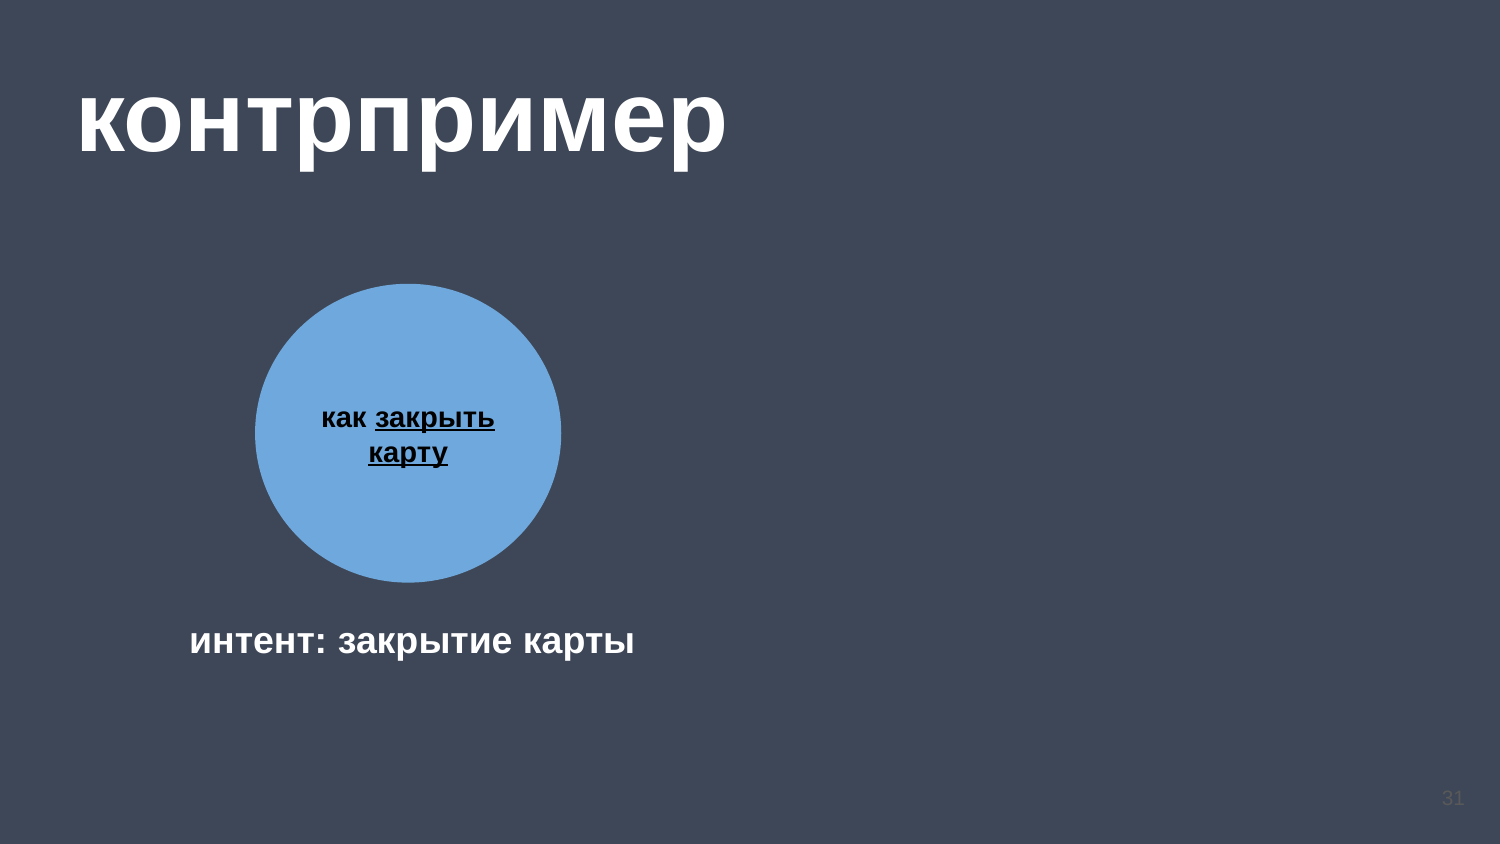

контрпример

как закрыть карту
 интент: закрытие карты
31